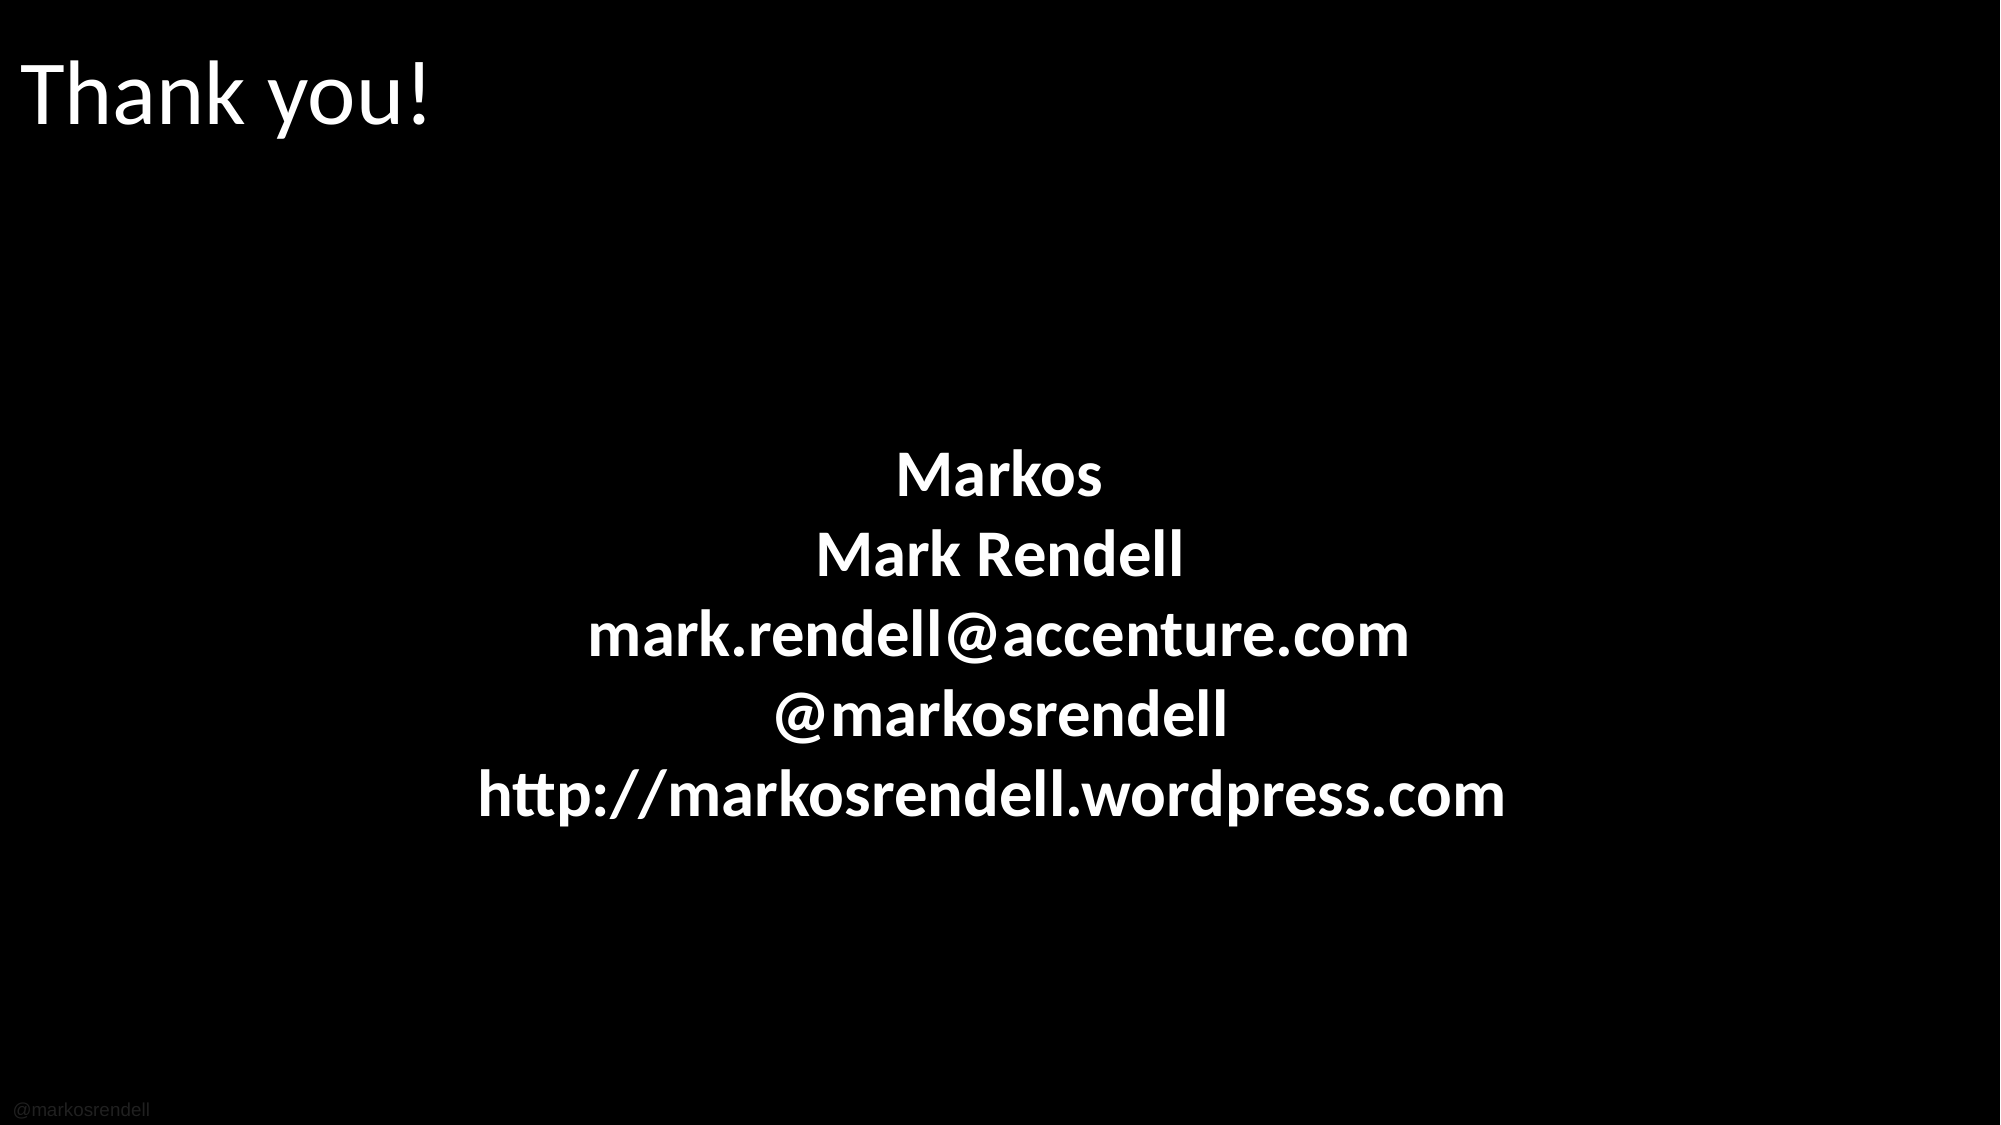

Thank you!
Markos
Mark Rendell
mark.rendell@accenture.com
@markosrendell
http://markosrendell.wordpress.com
@markosrendell